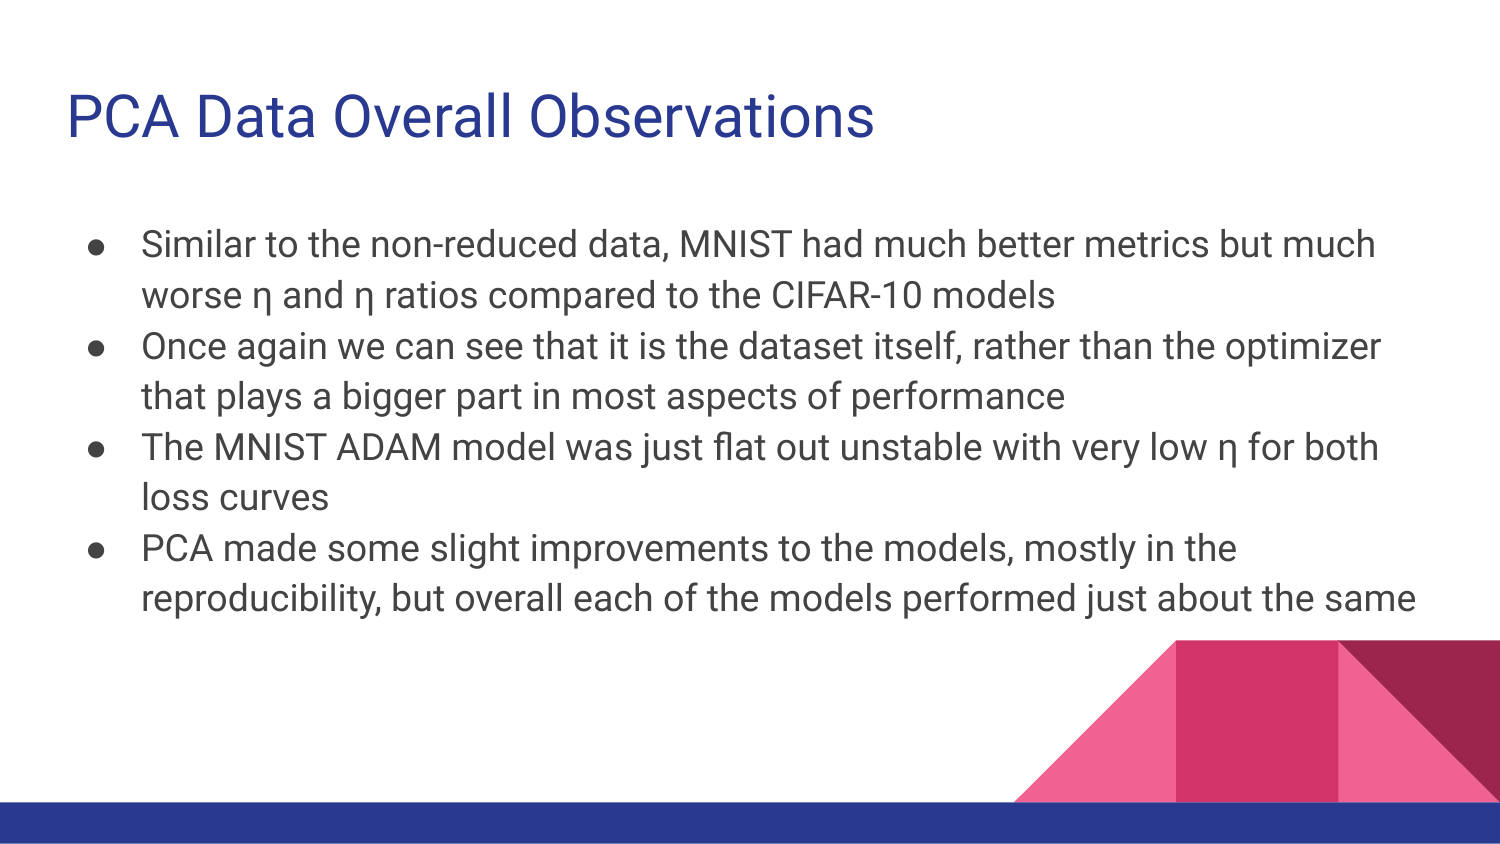

# PCA Data Overall Observations
Similar to the non-reduced data, MNIST had much better metrics but much worse η and η ratios compared to the CIFAR-10 models
Once again we can see that it is the dataset itself, rather than the optimizer that plays a bigger part in most aspects of performance
The MNIST ADAM model was just flat out unstable with very low η for both loss curves
PCA made some slight improvements to the models, mostly in the reproducibility, but overall each of the models performed just about the same